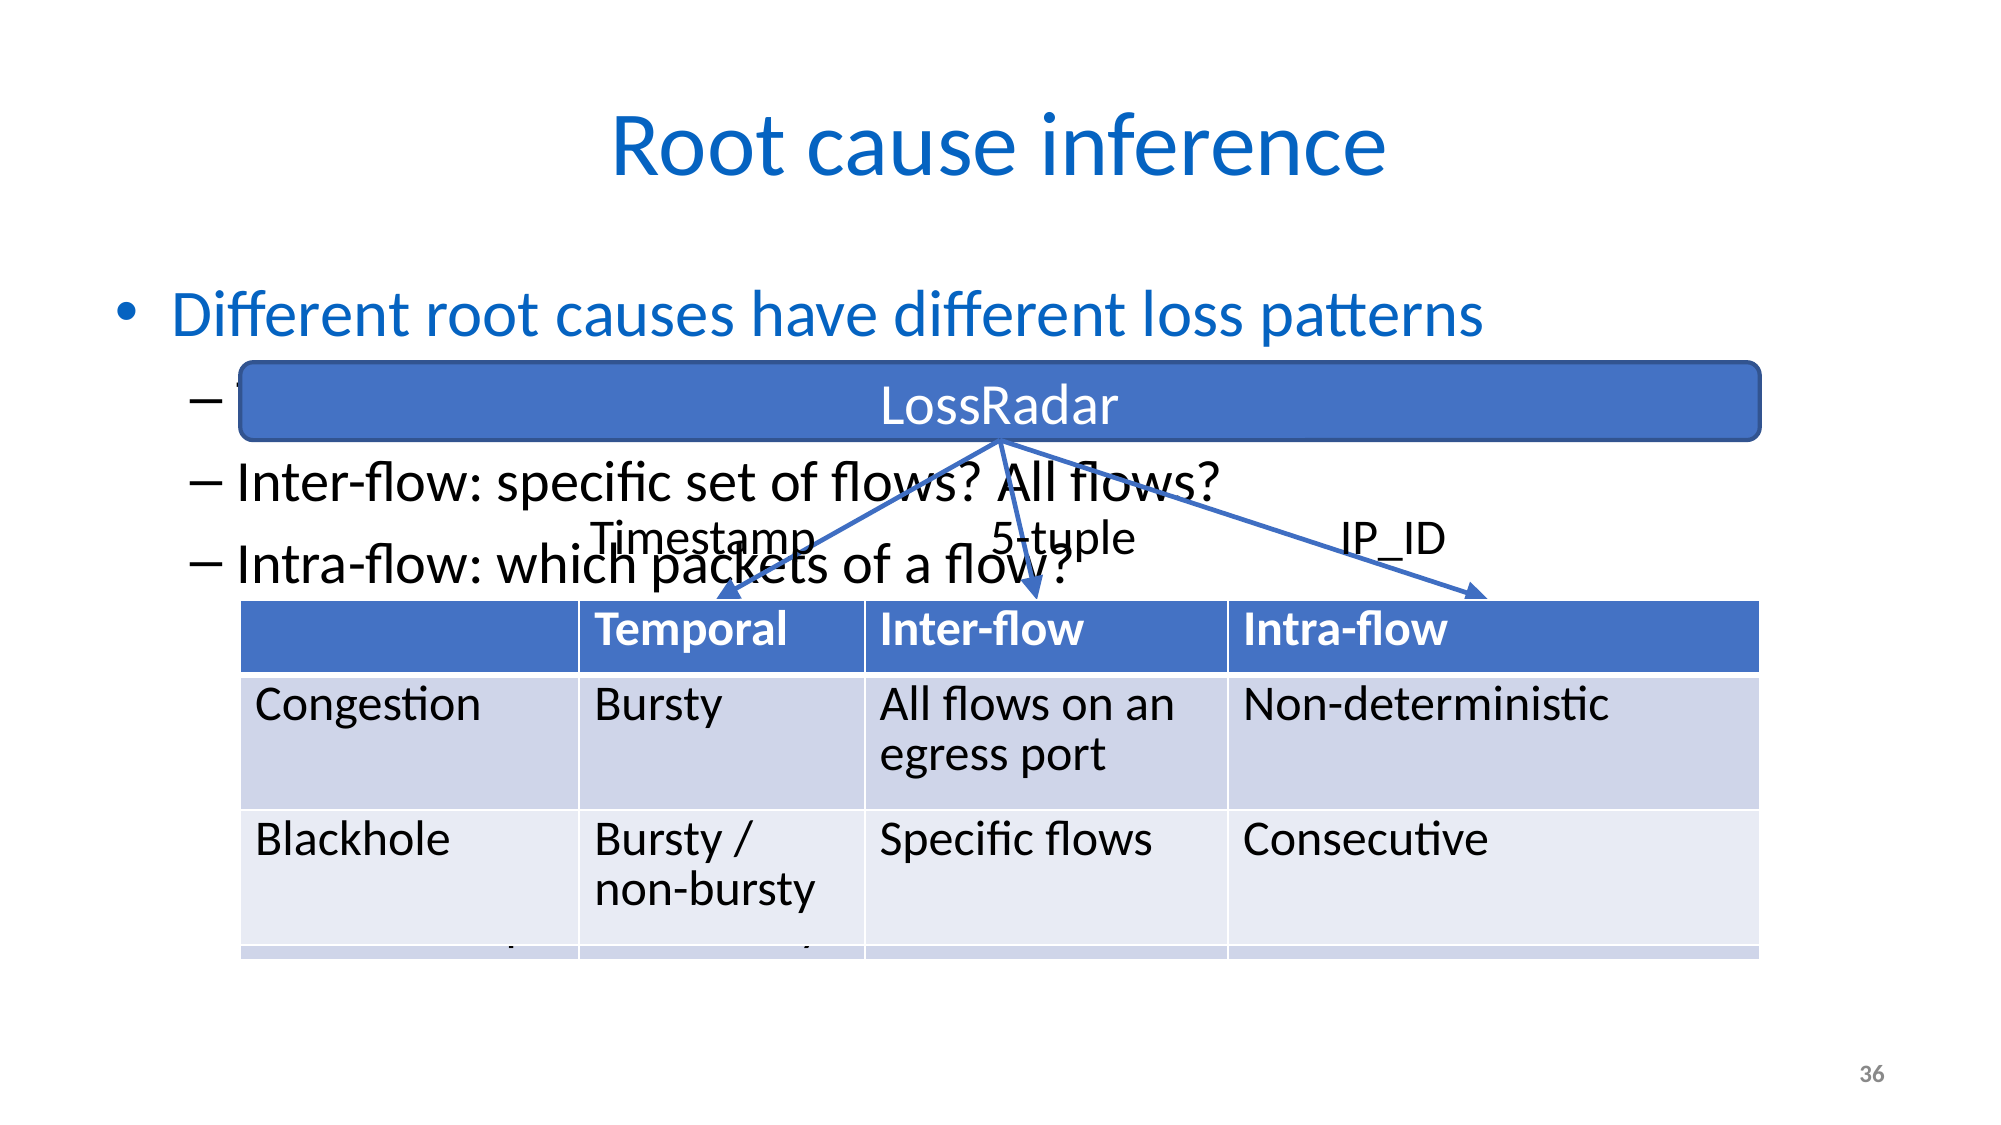

# Root cause inference
Different root causes have different loss patterns
Temporal: how the losses distribute over time
Inter-flow: specific set of flows? All flows?
Intra-flow: which packets of a flow?
LossRadar
IP_ID
Timestamp
5-tuple
|  | Temporal | Inter-flow | Intra-flow |
| --- | --- | --- | --- |
| Congestion | Bursty | All flows on an egress port | Non-deterministic |
| Blackhole | Bursty / non-bursty | Specific flows | Consecutive |
| Random drops | Non-bursty | All flows | Non-deterministic |
|  | Temporal | Inter-flow | Intra-flow |
| --- | --- | --- | --- |
| Congestion | Bursty | All flows on an egress port | Non-deterministic |
| Blackhole | Bursty / non-bursty | Specific flows | Consecutive |
|  | Temporal | Inter-flow | Intra-flow |
| --- | --- | --- | --- |
| Congestion | Bursty | All flows on an egress port | Non-deterministic |
36